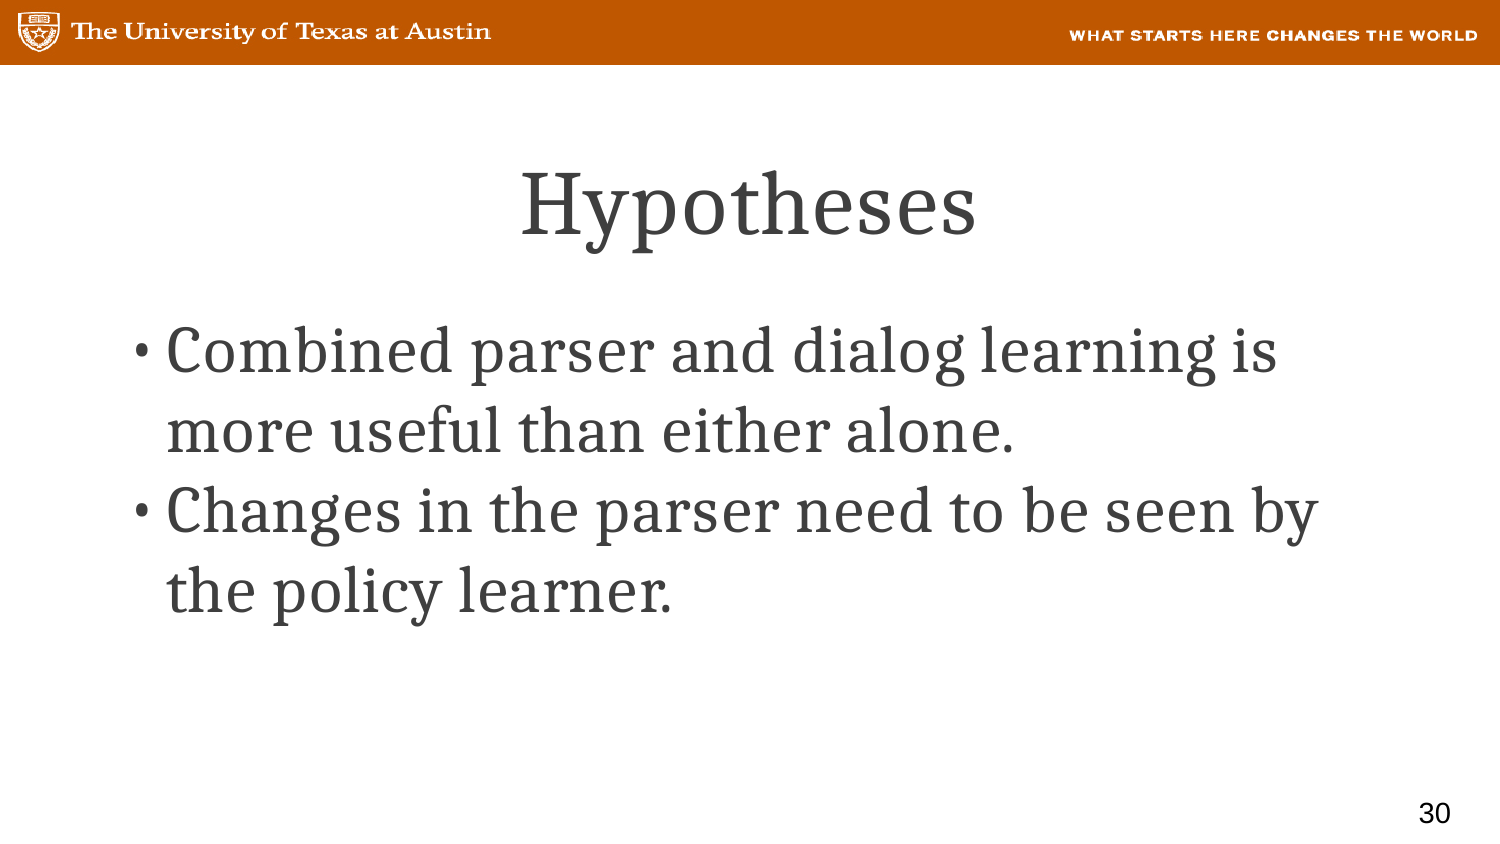

# Hypotheses
Combined parser and dialog learning is more useful than either alone.
Changes in the parser need to be seen by the policy learner.
30